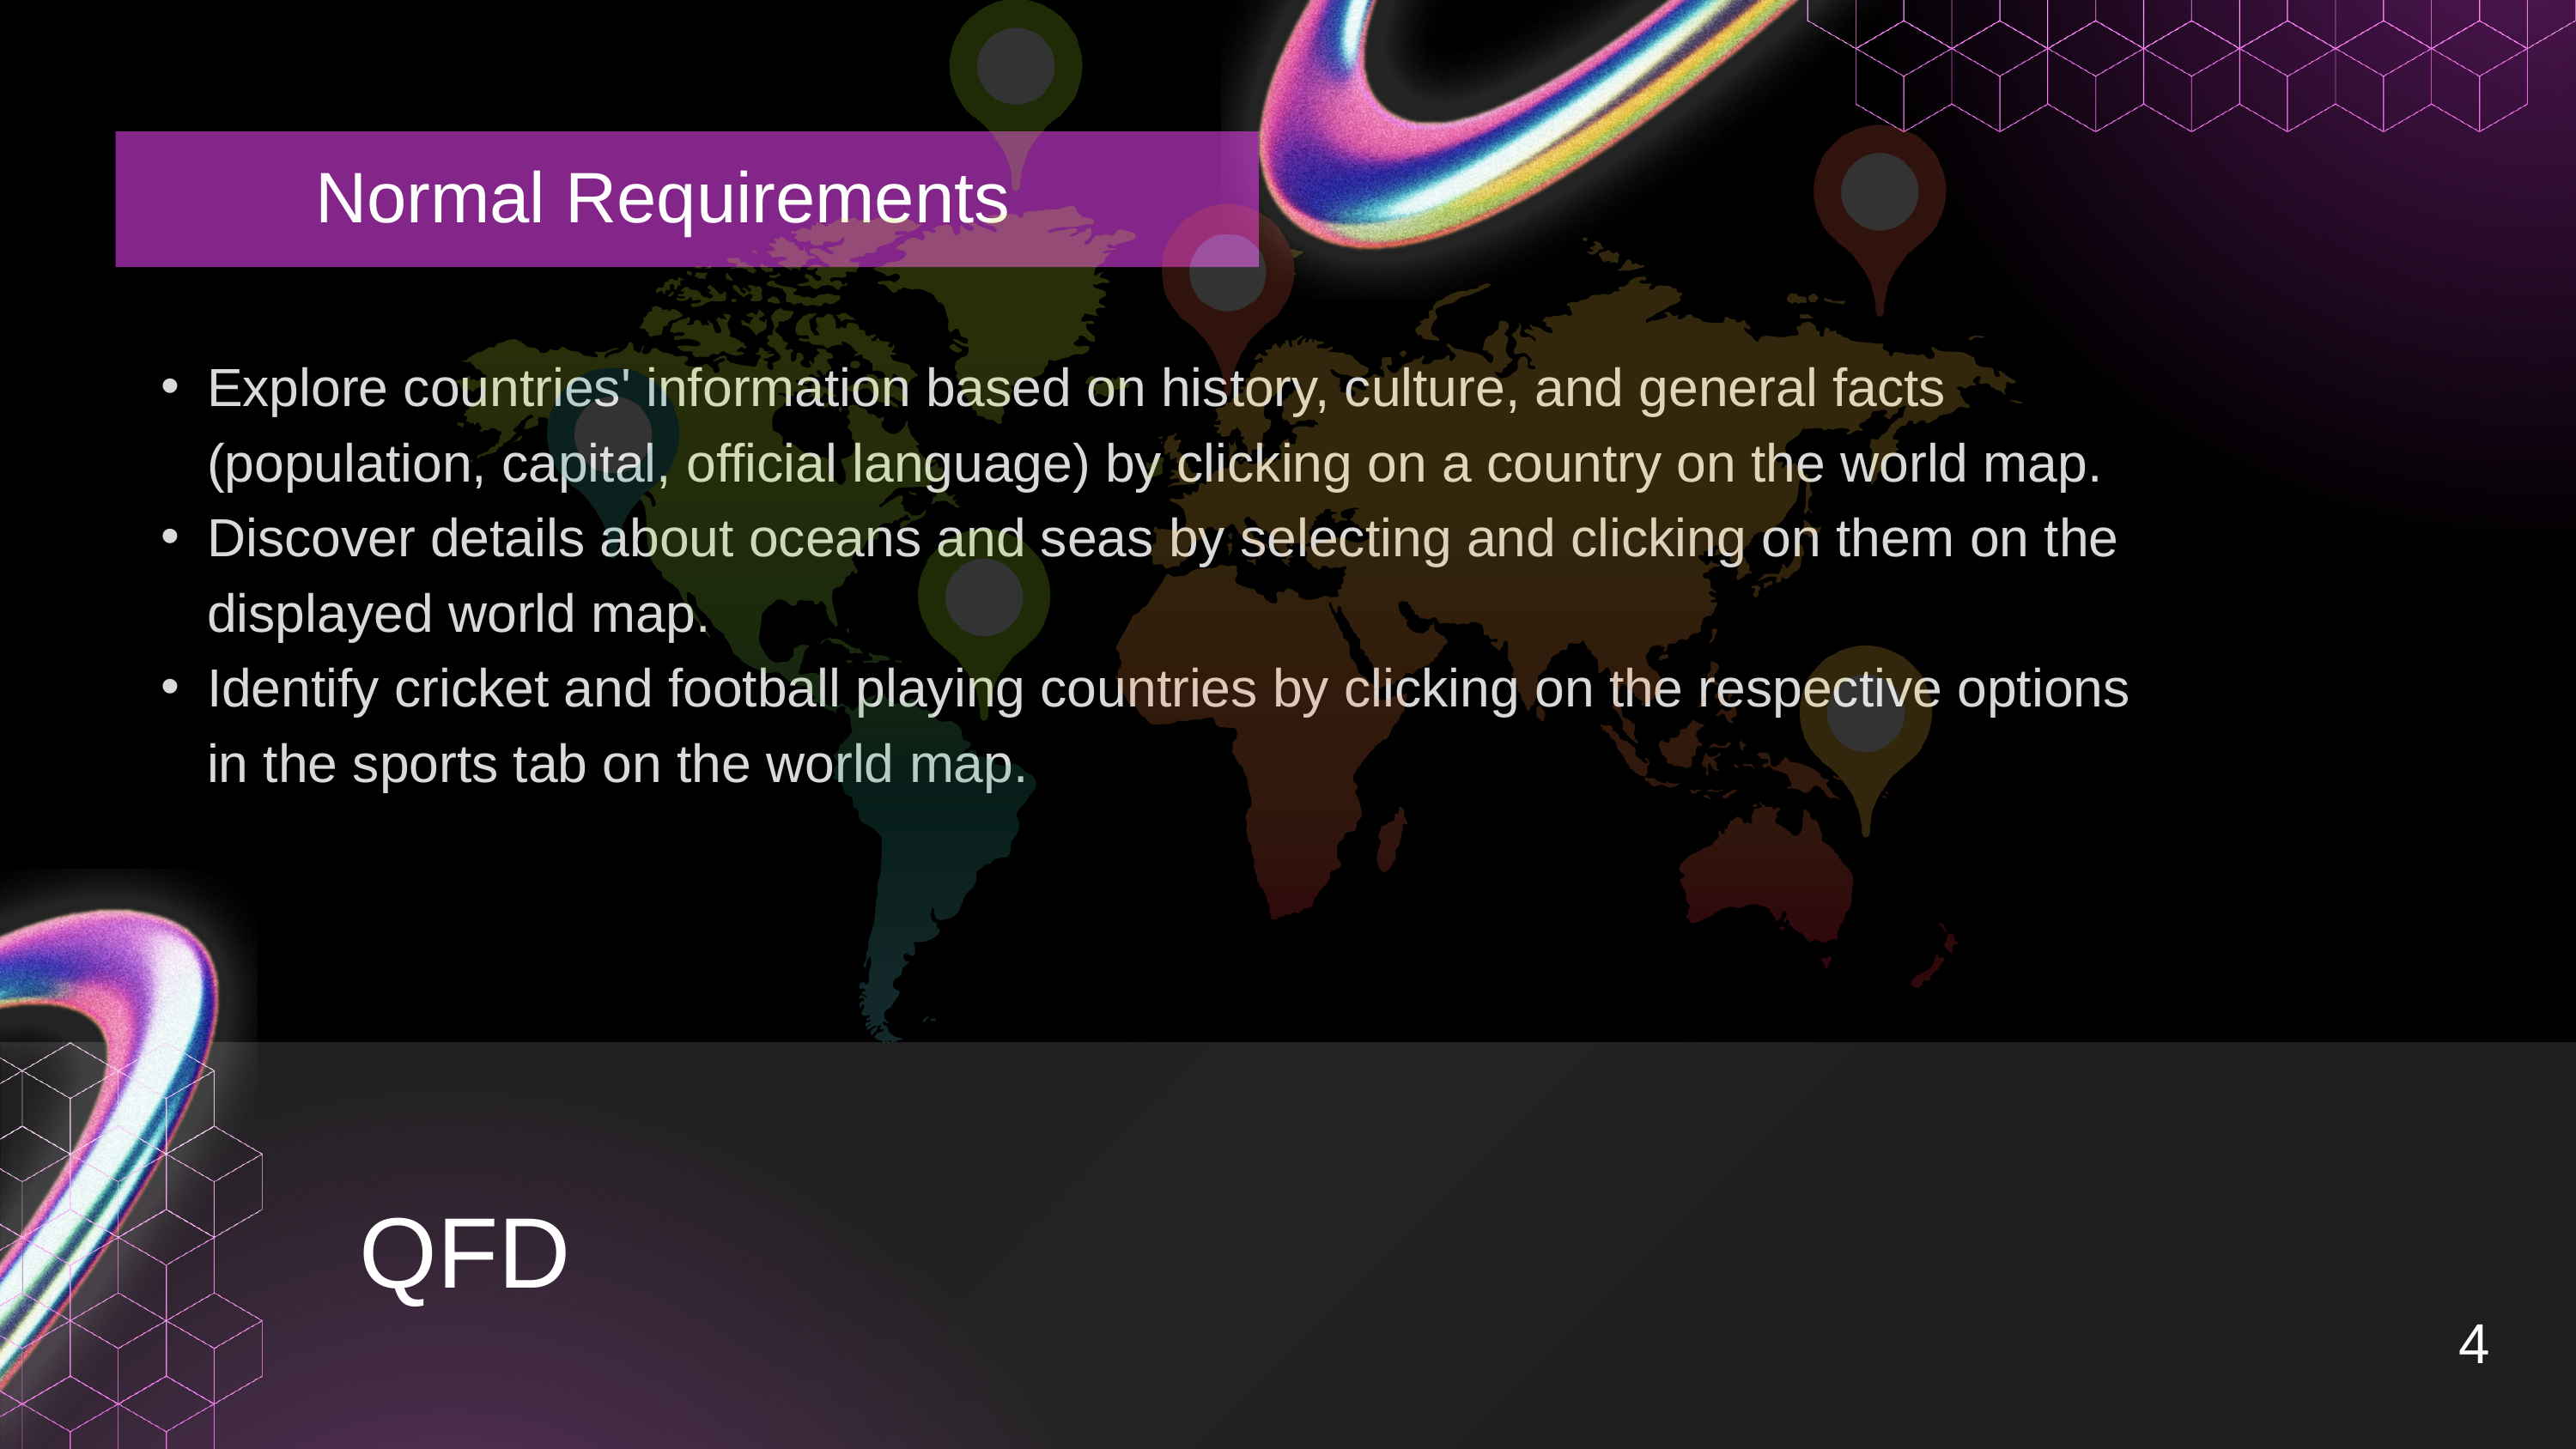

Normal Requirements
Explore countries' information based on history, culture, and general facts (population, capital, official language) by clicking on a country on the world map.
Discover details about oceans and seas by selecting and clicking on them on the displayed world map.
Identify cricket and football playing countries by clicking on the respective options in the sports tab on the world map.

QFD
4